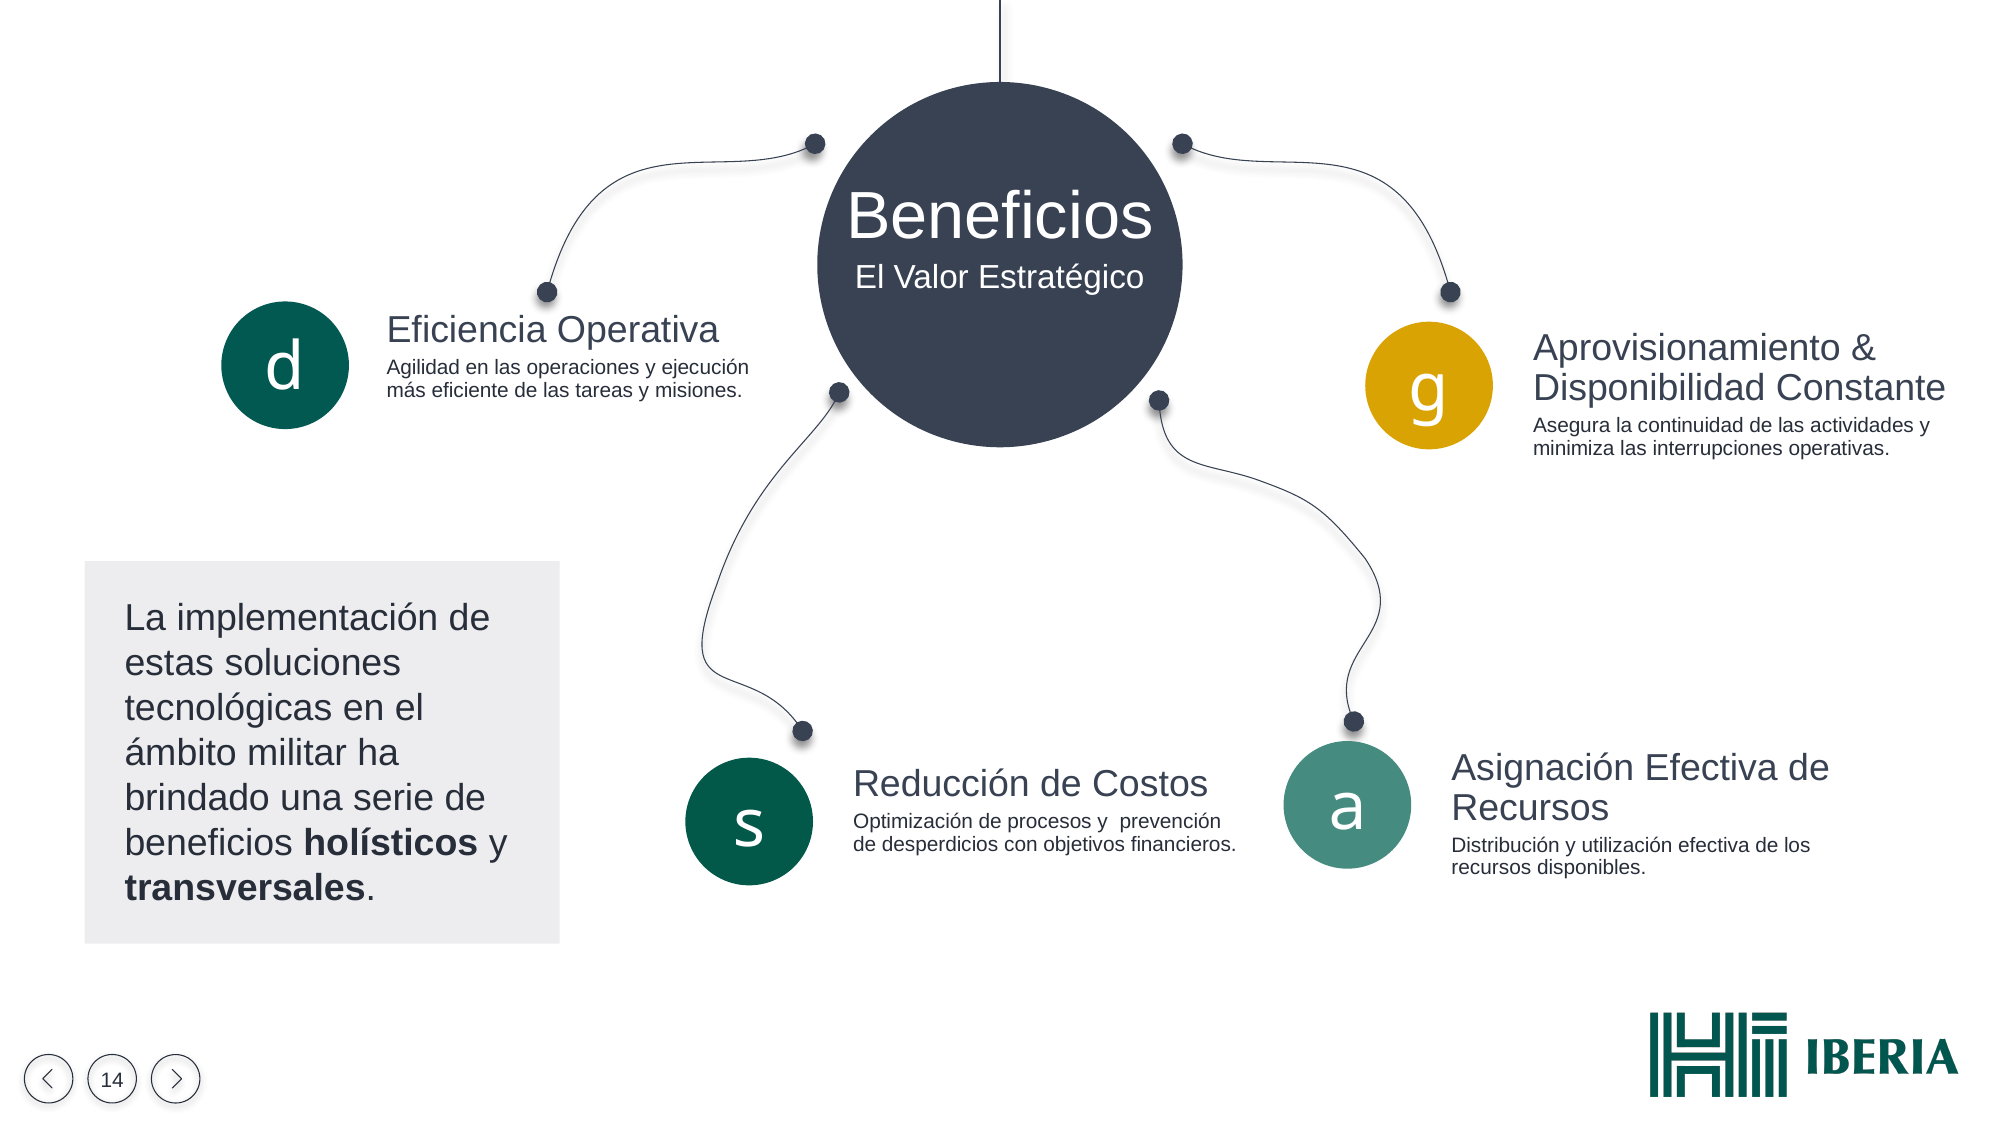

Beneficios
El Valor Estratégico
d
Eficiencia Operativa
Agilidad en las operaciones y ejecución más eficiente de las tareas y misiones.
Aprovisionamiento & Disponibilidad Constante
Asegura la continuidad de las actividades y minimiza las interrupciones operativas.
g

La implementación de estas soluciones tecnológicas en el ámbito militar ha brindado una serie de beneficios holísticos y transversales.
Asignación Efectiva de Recursos
Distribución y utilización efectiva de los recursos disponibles.
a
Reducción de Costos
Optimización de procesos y  prevención de desperdicios con objetivos financieros.
s